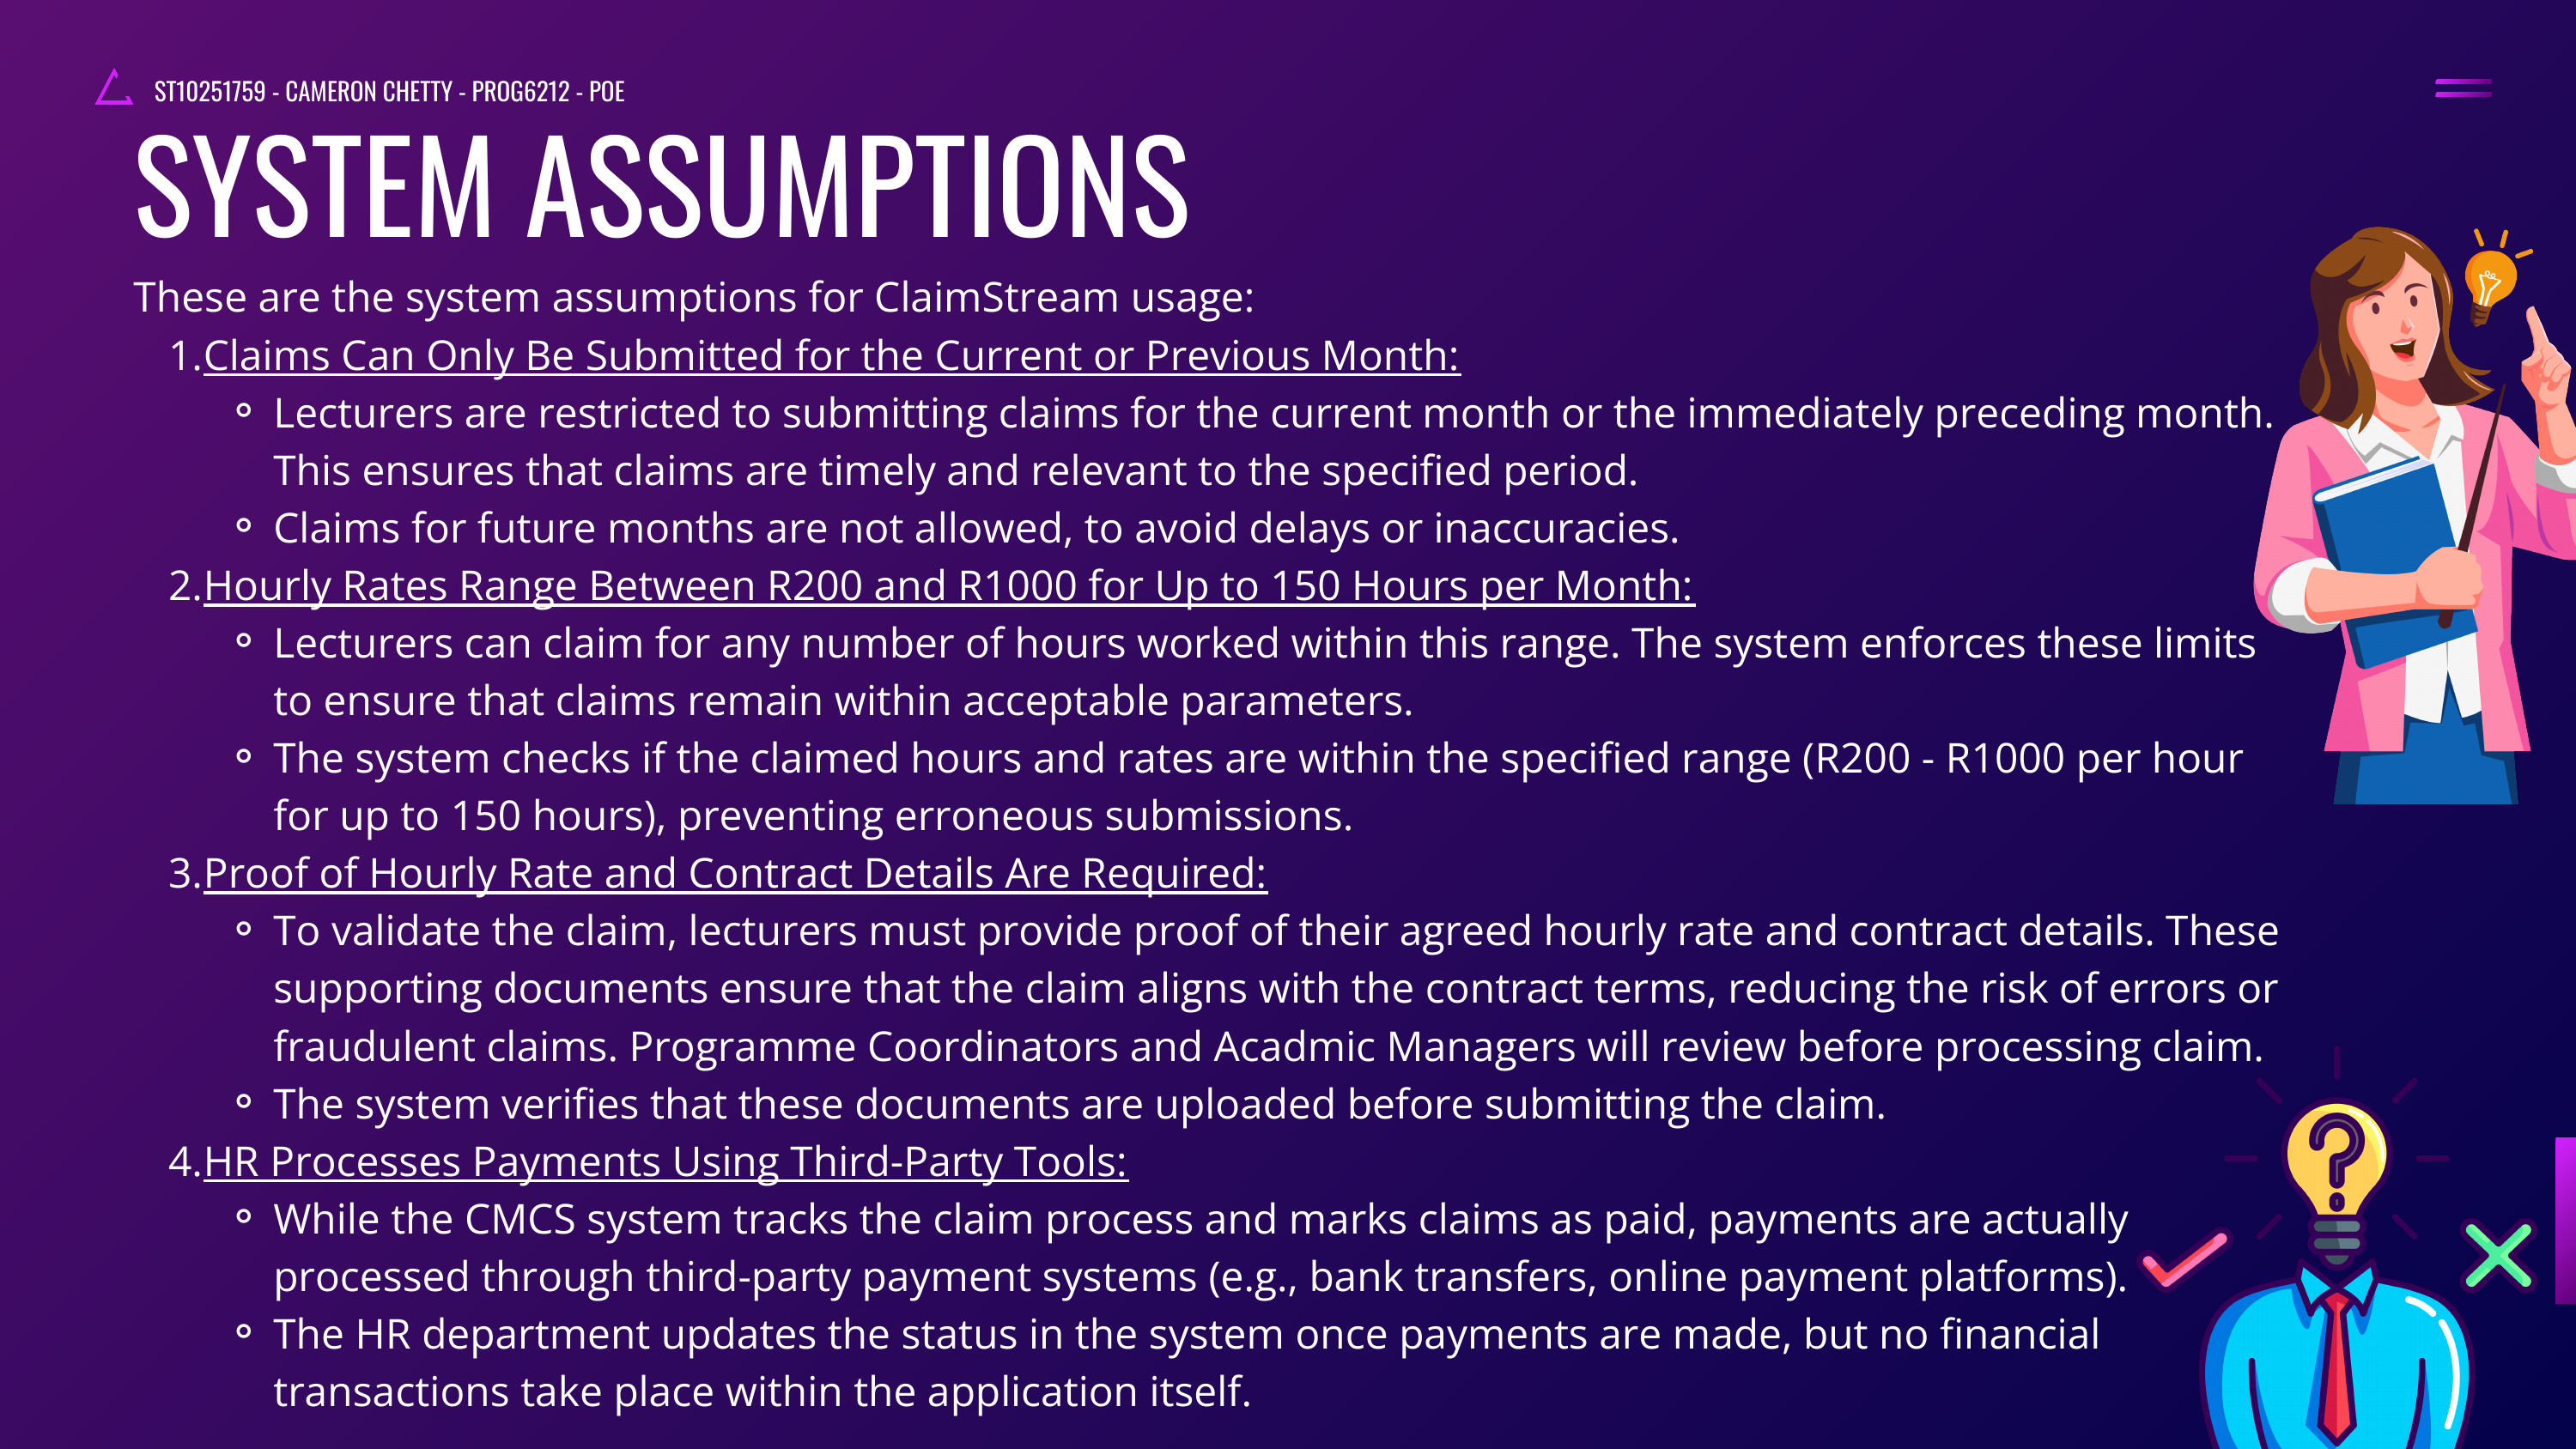

ST10251759 - CAMERON CHETTY - PROG6212 - POE

SYSTEM ASSUMPTIONS

These are the system assumptions for ClaimStream usage:
Claims Can Only Be Submitted for the Current or Previous Month:
Lecturers are restricted to submitting claims for the current month or the immediately preceding month. This ensures that claims are timely and relevant to the specified period.
Claims for future months are not allowed, to avoid delays or inaccuracies.
Hourly Rates Range Between R200 and R1000 for Up to 150 Hours per Month:
Lecturers can claim for any number of hours worked within this range. The system enforces these limits to ensure that claims remain within acceptable parameters.
The system checks if the claimed hours and rates are within the specified range (R200 - R1000 per hour for up to 150 hours), preventing erroneous submissions.
Proof of Hourly Rate and Contract Details Are Required:
To validate the claim, lecturers must provide proof of their agreed hourly rate and contract details. These supporting documents ensure that the claim aligns with the contract terms, reducing the risk of errors or fraudulent claims. Programme Coordinators and Acadmic Managers will review before processing claim.
The system verifies that these documents are uploaded before submitting the claim.
HR Processes Payments Using Third-Party Tools:
While the CMCS system tracks the claim process and marks claims as paid, payments are actually processed through third-party payment systems (e.g., bank transfers, online payment platforms).
The HR department updates the status in the system once payments are made, but no financial transactions take place within the application itself.